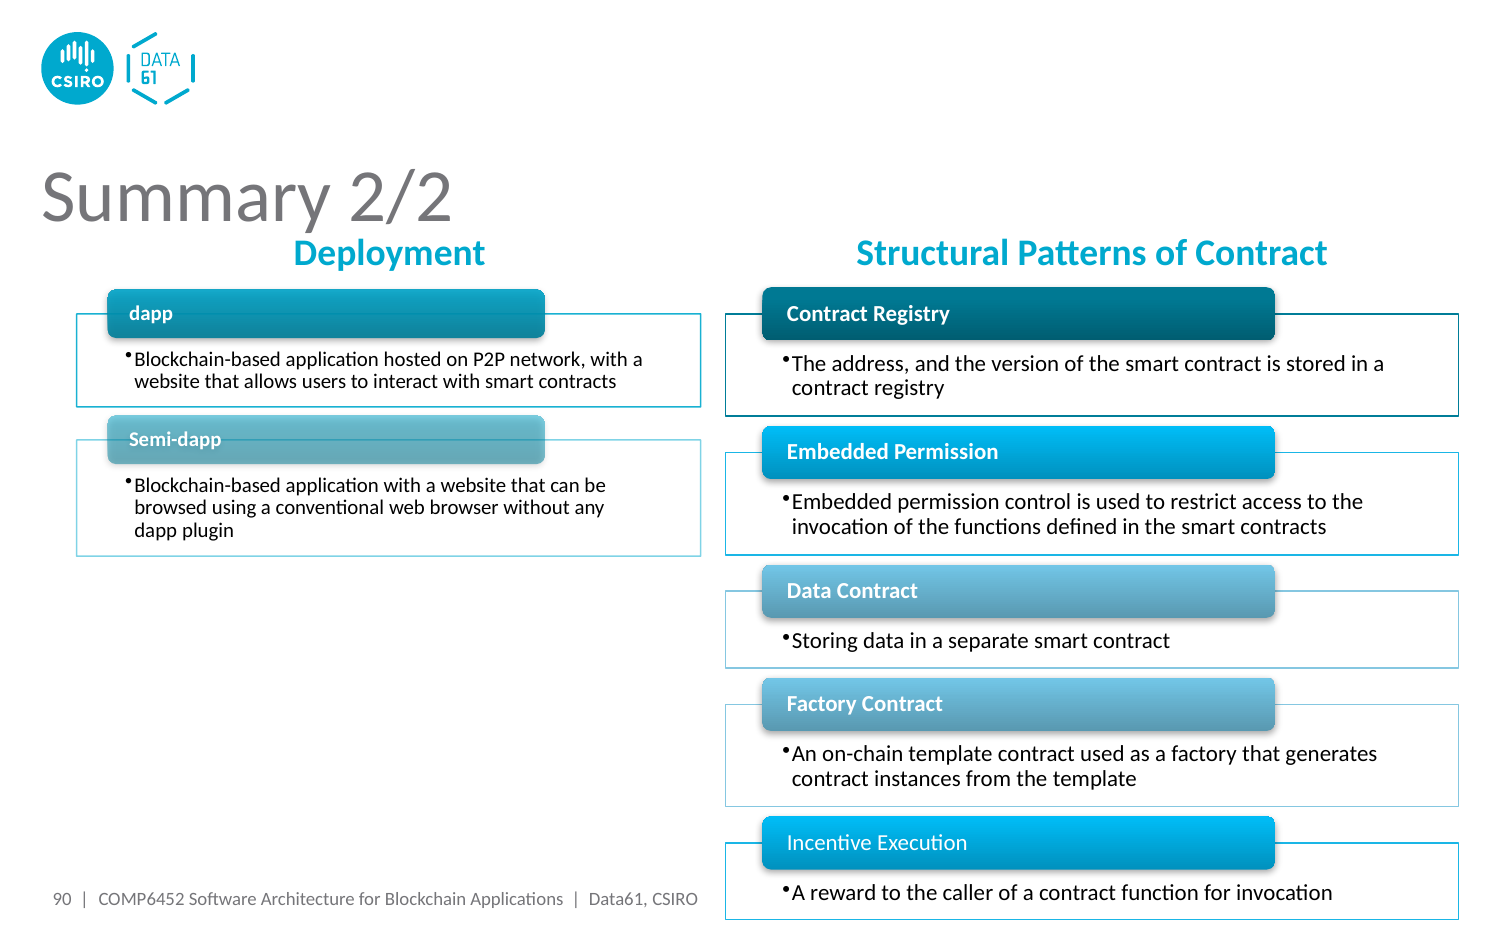

# Summary 2/2
Deployment
Structural Patterns of Contract
Blockchain-based application hosted on P2P network, with a website that allows users to interact with smart contracts
dapp
Blockchain-based application with a website that can be browsed using a conventional web browser without any dapp plugin
Semi-dapp
The address, and the version of the smart contract is stored in a contract registry
Contract Registry
Embedded permission control is used to restrict access to the invocation of the functions defined in the smart contracts
Embedded Permission
Storing data in a separate smart contract
Data Contract
An on-chain template contract used as a factory that generates contract instances from the template
Factory Contract
A reward to the caller of a contract function for invocation
Incentive Execution
90  |
COMP6452 Software Architecture for Blockchain Applications  |  Data61, CSIRO